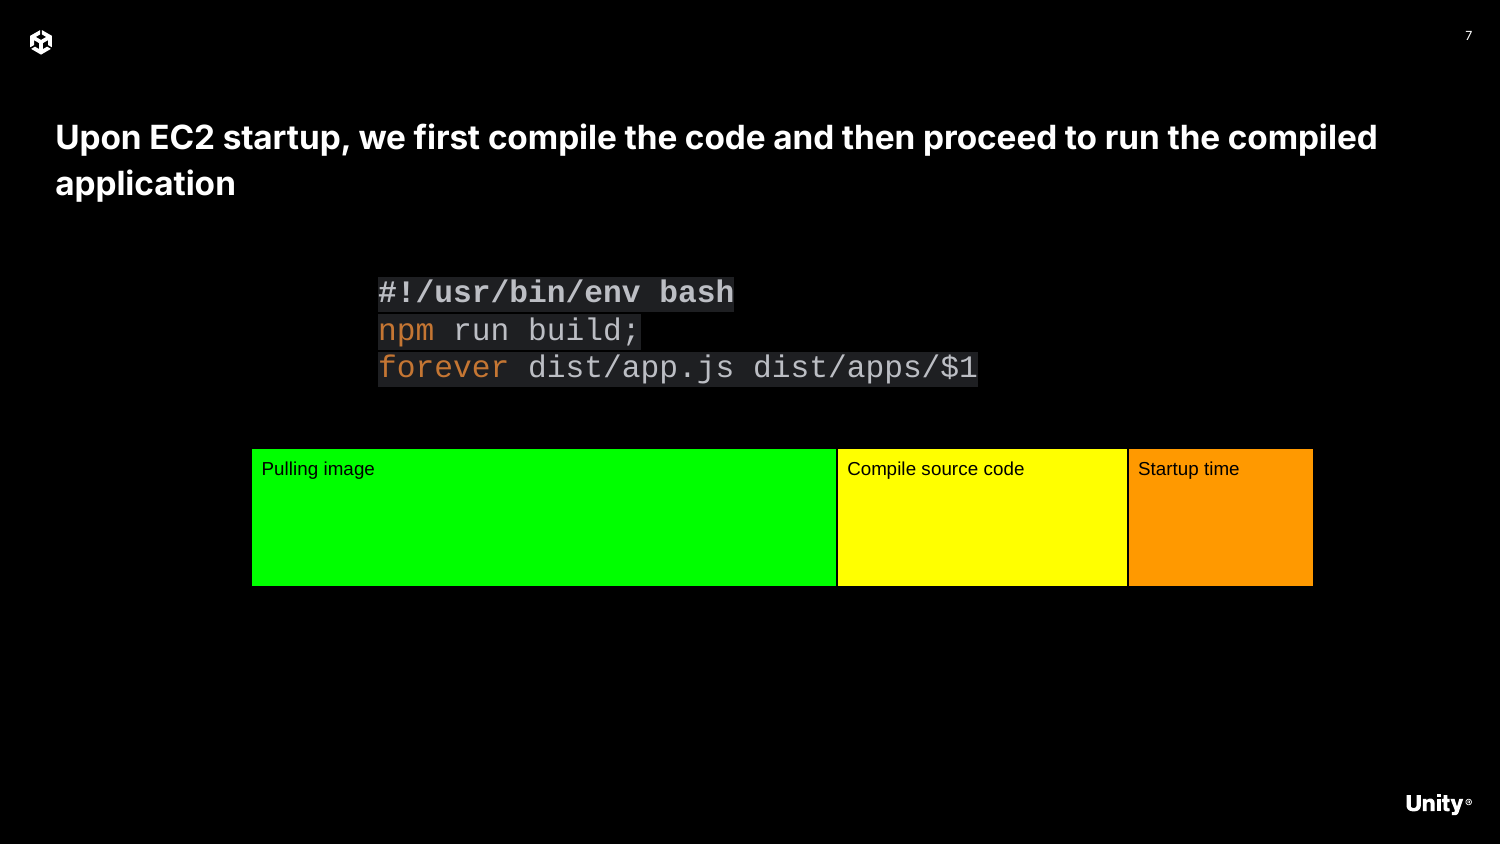

Upon EC2 startup, we first compile the code and then proceed to run the compiled application

#!/usr/bin/env bash
npm run build;
forever dist/app.js dist/apps/$1
| Pulling image | Compile source code | Startup time |
| --- | --- | --- |